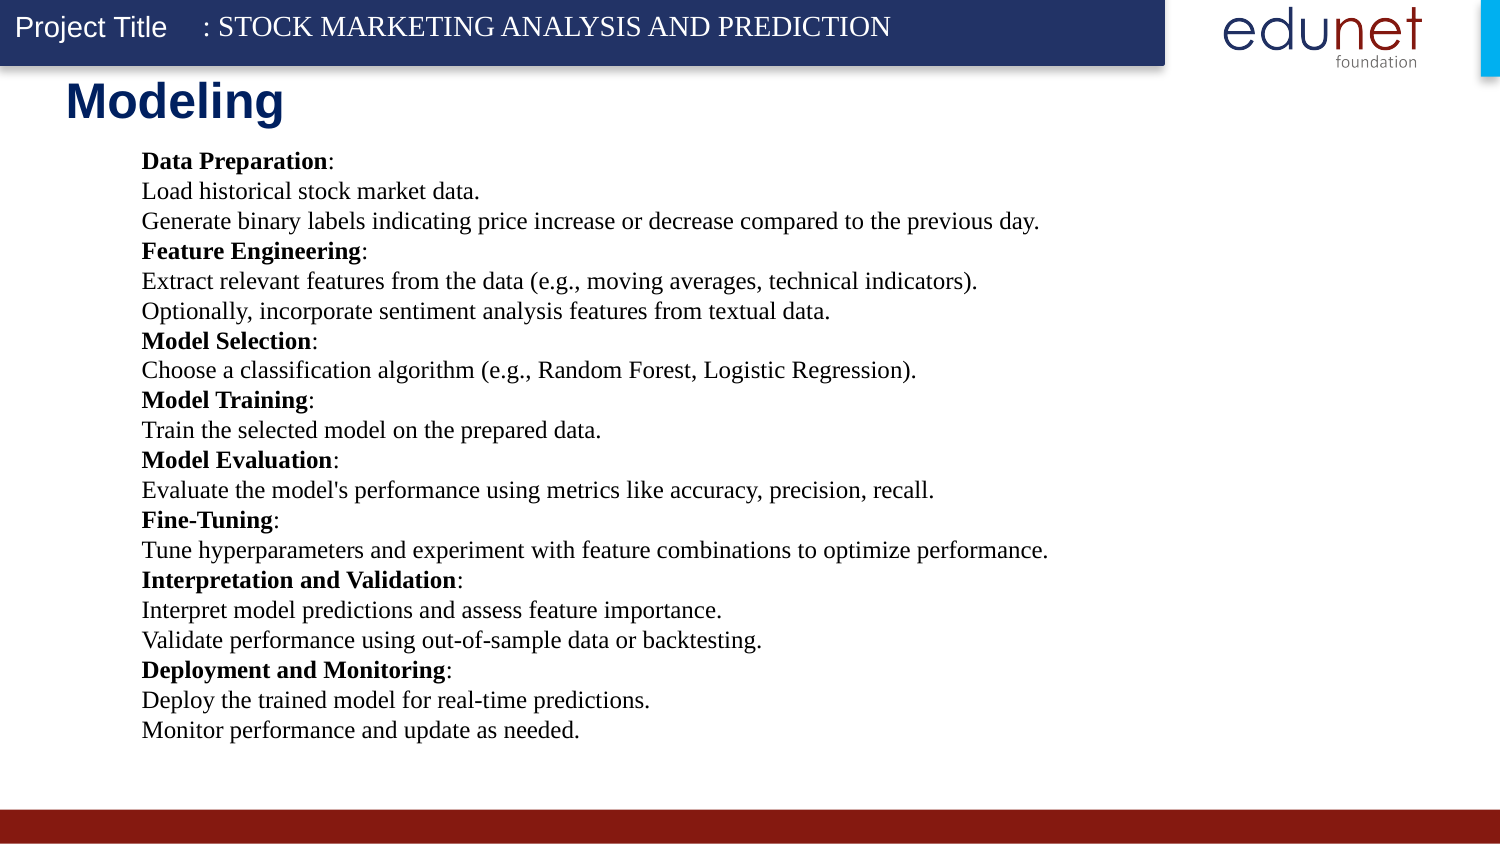

: STOCK MARKETING ANALYSIS AND PREDICTION

Modeling
Data Preparation:
Load historical stock market data.
Generate binary labels indicating price increase or decrease compared to the previous day.
Feature Engineering:
Extract relevant features from the data (e.g., moving averages, technical indicators).
Optionally, incorporate sentiment analysis features from textual data.
Model Selection:
Choose a classification algorithm (e.g., Random Forest, Logistic Regression).
Model Training:
Train the selected model on the prepared data.
Model Evaluation:
Evaluate the model's performance using metrics like accuracy, precision, recall.
Fine-Tuning:
Tune hyperparameters and experiment with feature combinations to optimize performance.
Interpretation and Validation:
Interpret model predictions and assess feature importance.
Validate performance using out-of-sample data or backtesting.
Deployment and Monitoring:
Deploy the trained model for real-time predictions.
Monitor performance and update as needed.